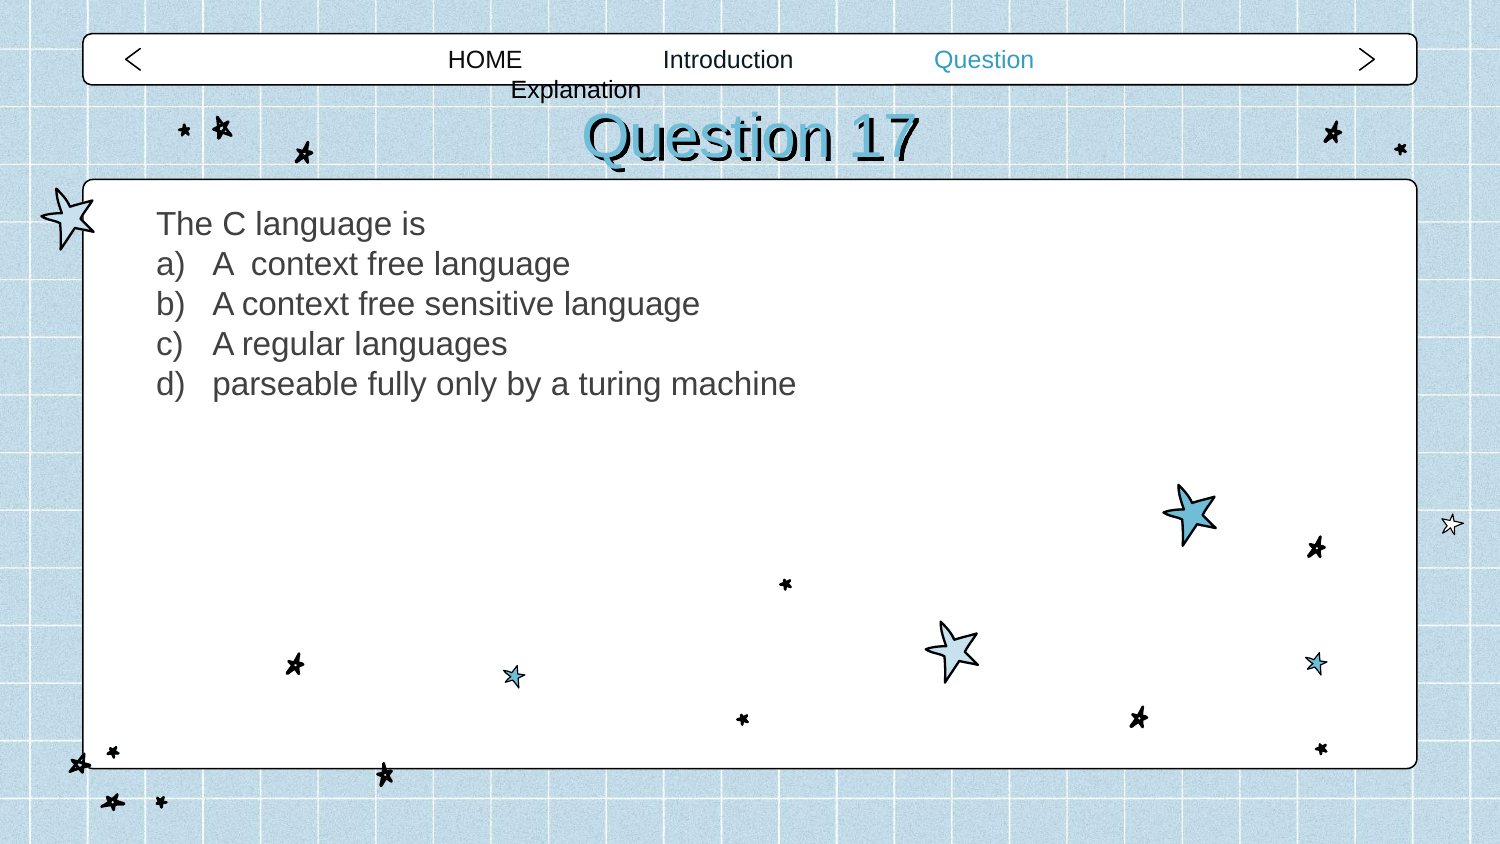

HOME                    Introduction                    Question                    Explanation

# Question 17

The C language is
A  context free language
A context free sensitive language
A regular languages
parseable fully only by a turing machine